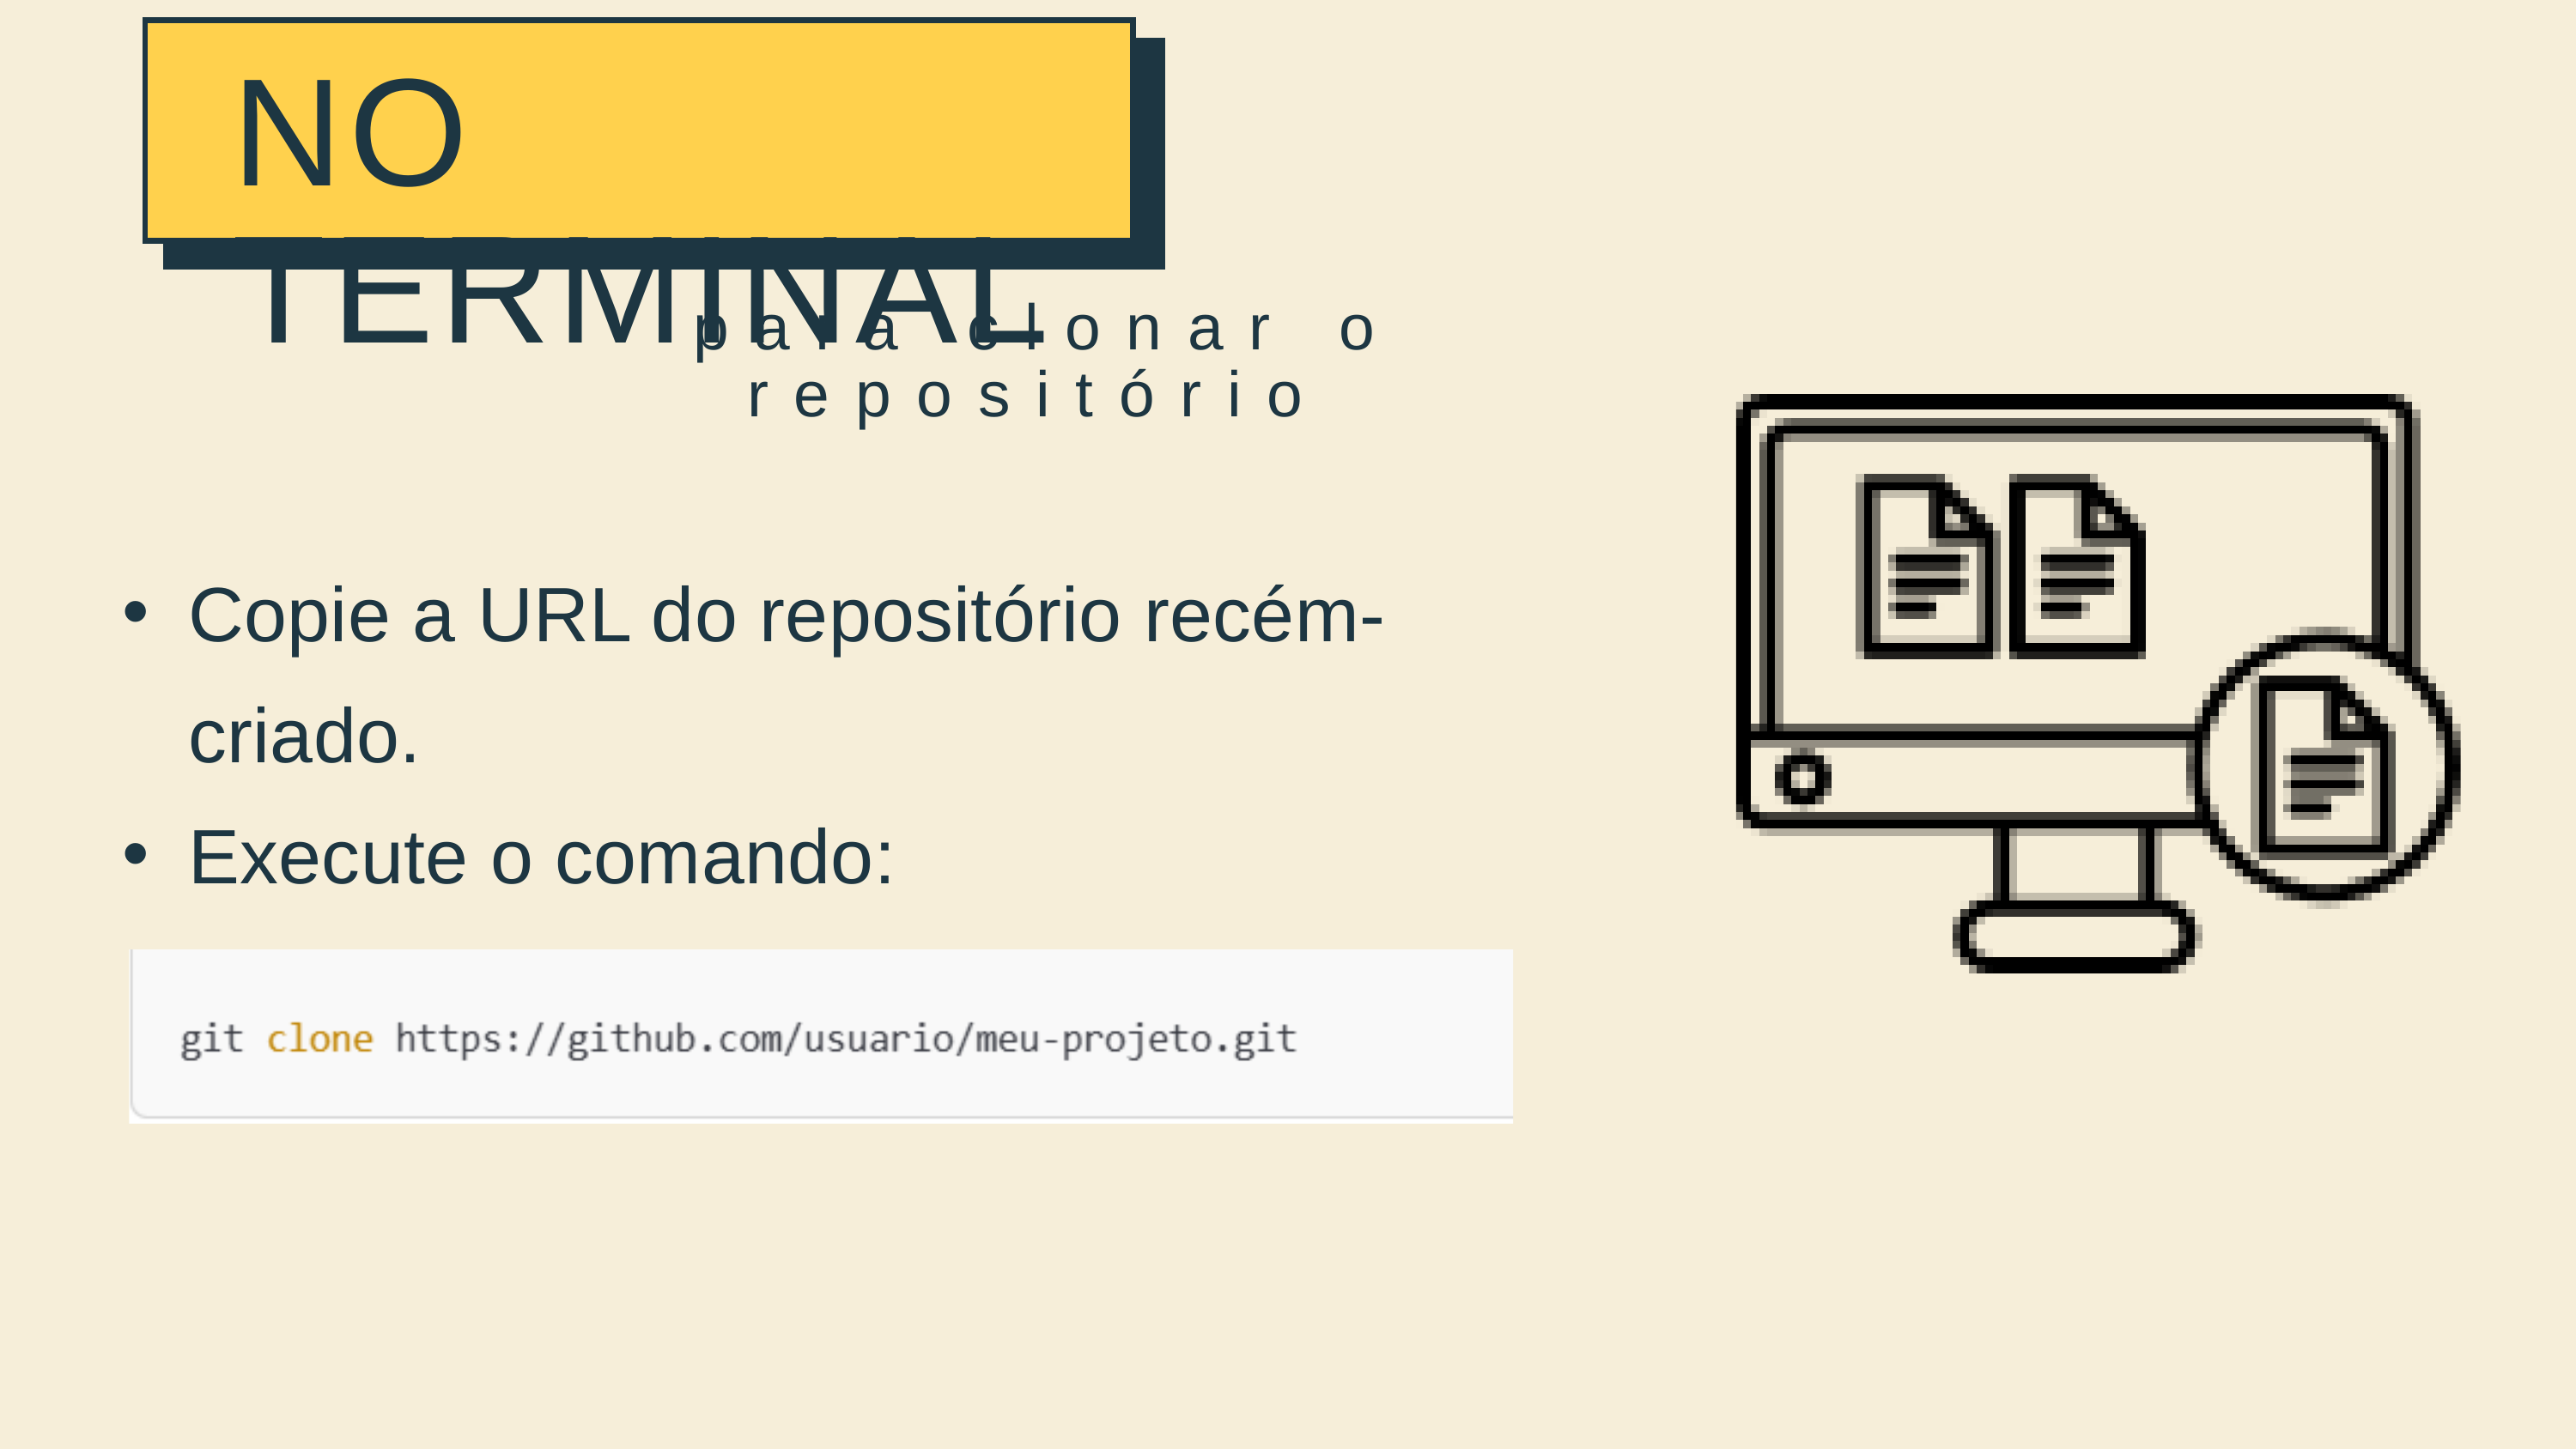

NO TERMINAL
 para clonar o repositório

Copie a URL do repositório recém-criado.
Execute o comando: